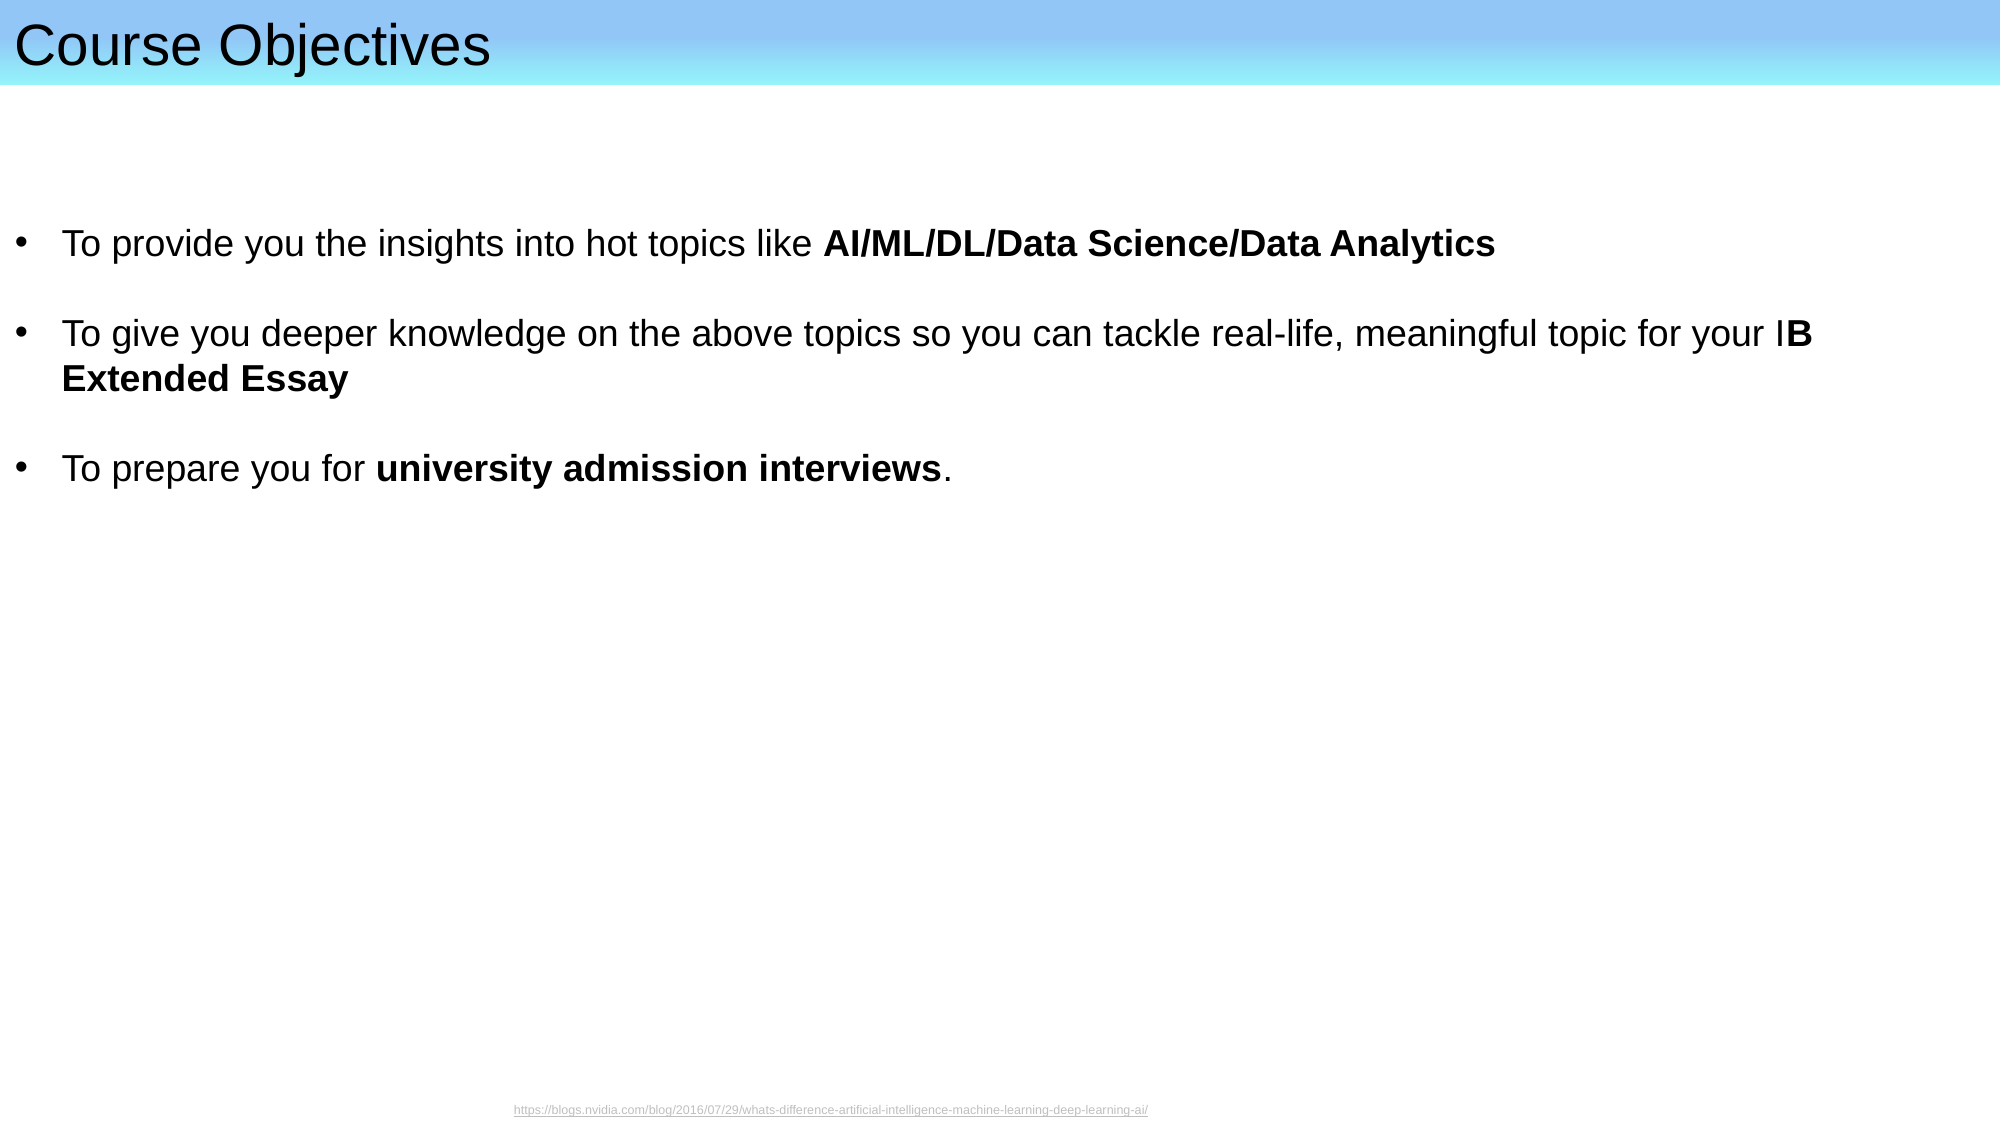

Course Objectives
To provide you the insights into hot topics like AI/ML/DL/Data Science/Data Analytics

To give you deeper knowledge on the above topics so you can tackle real-life, meaningful topic for your IB Extended Essay

To prepare you for university admission interviews.

https://blogs.nvidia.com/blog/2016/07/29/whats-difference-artificial-intelligence-machine-learning-deep-learning-ai/